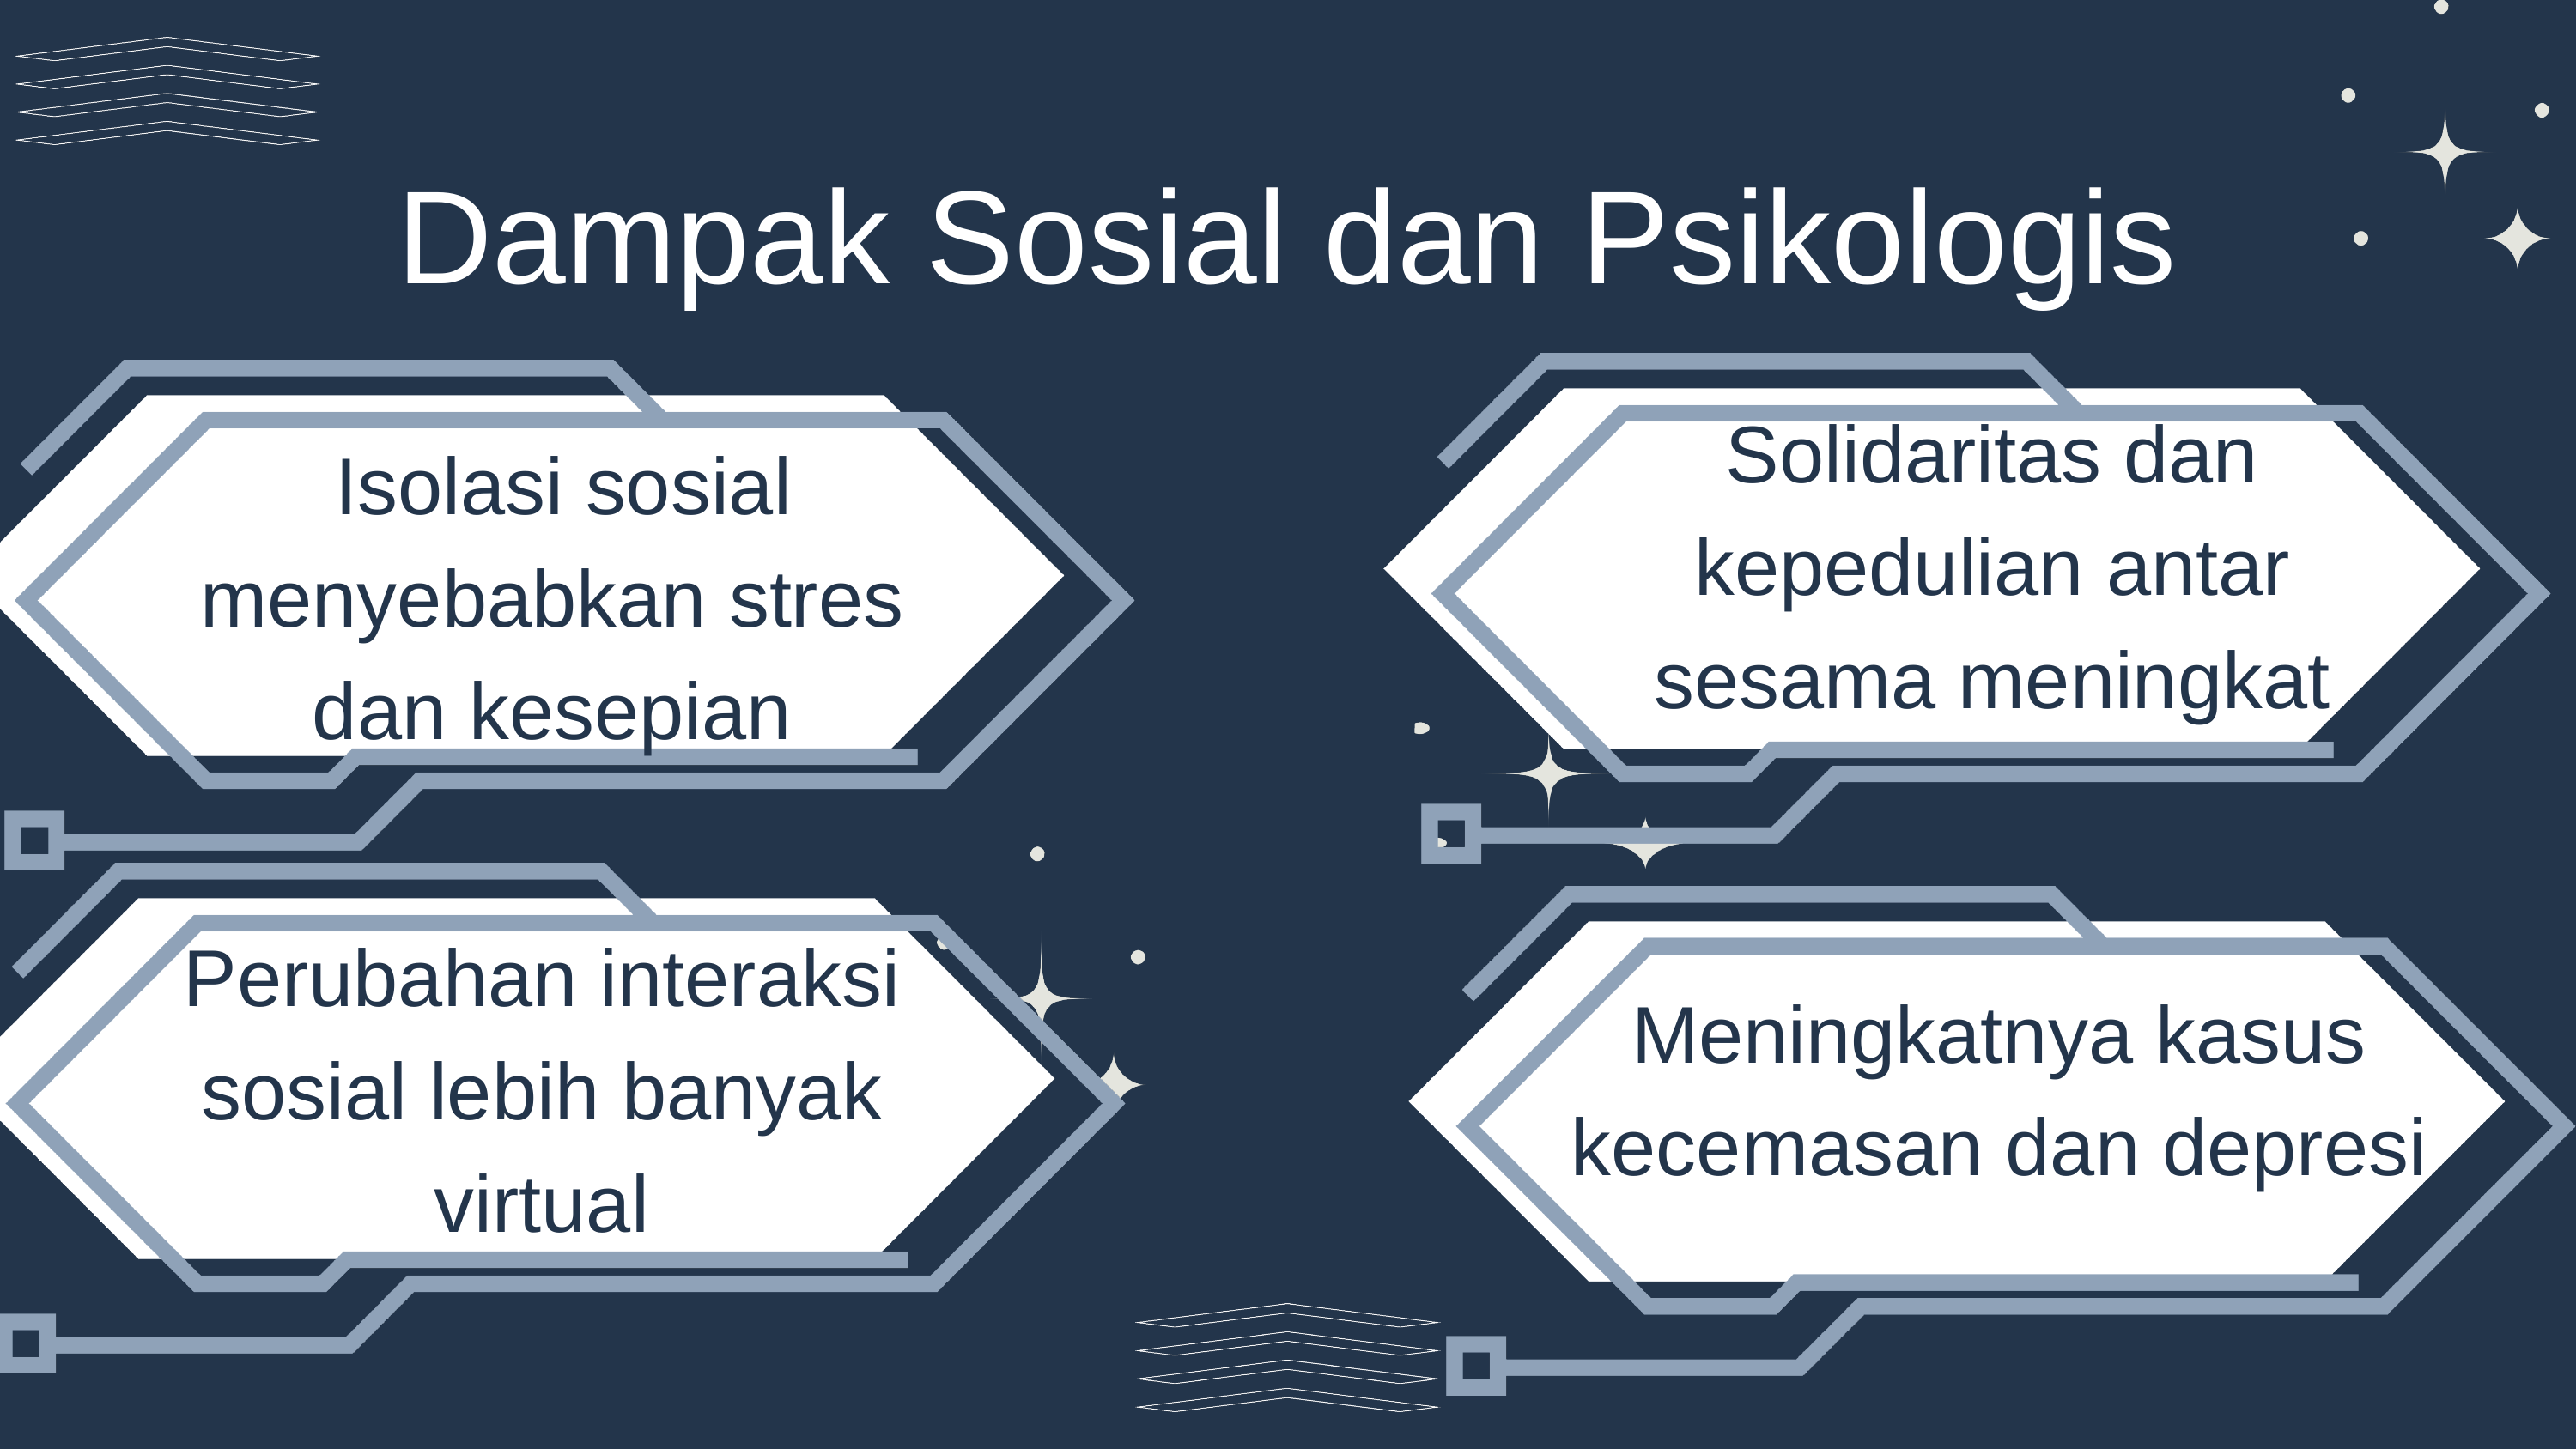

Dampak Sosial dan Psikologis

Solidaritas dan kepedulian antar sesama meningkat
 Isolasi sosial menyebabkan stres dan kesepian

 Isolasi sosial menyebabkan stres dan kesepian

Perubahan interaksi sosial lebih banyak virtual
Meningkatnya kasus kecemasan dan depresi